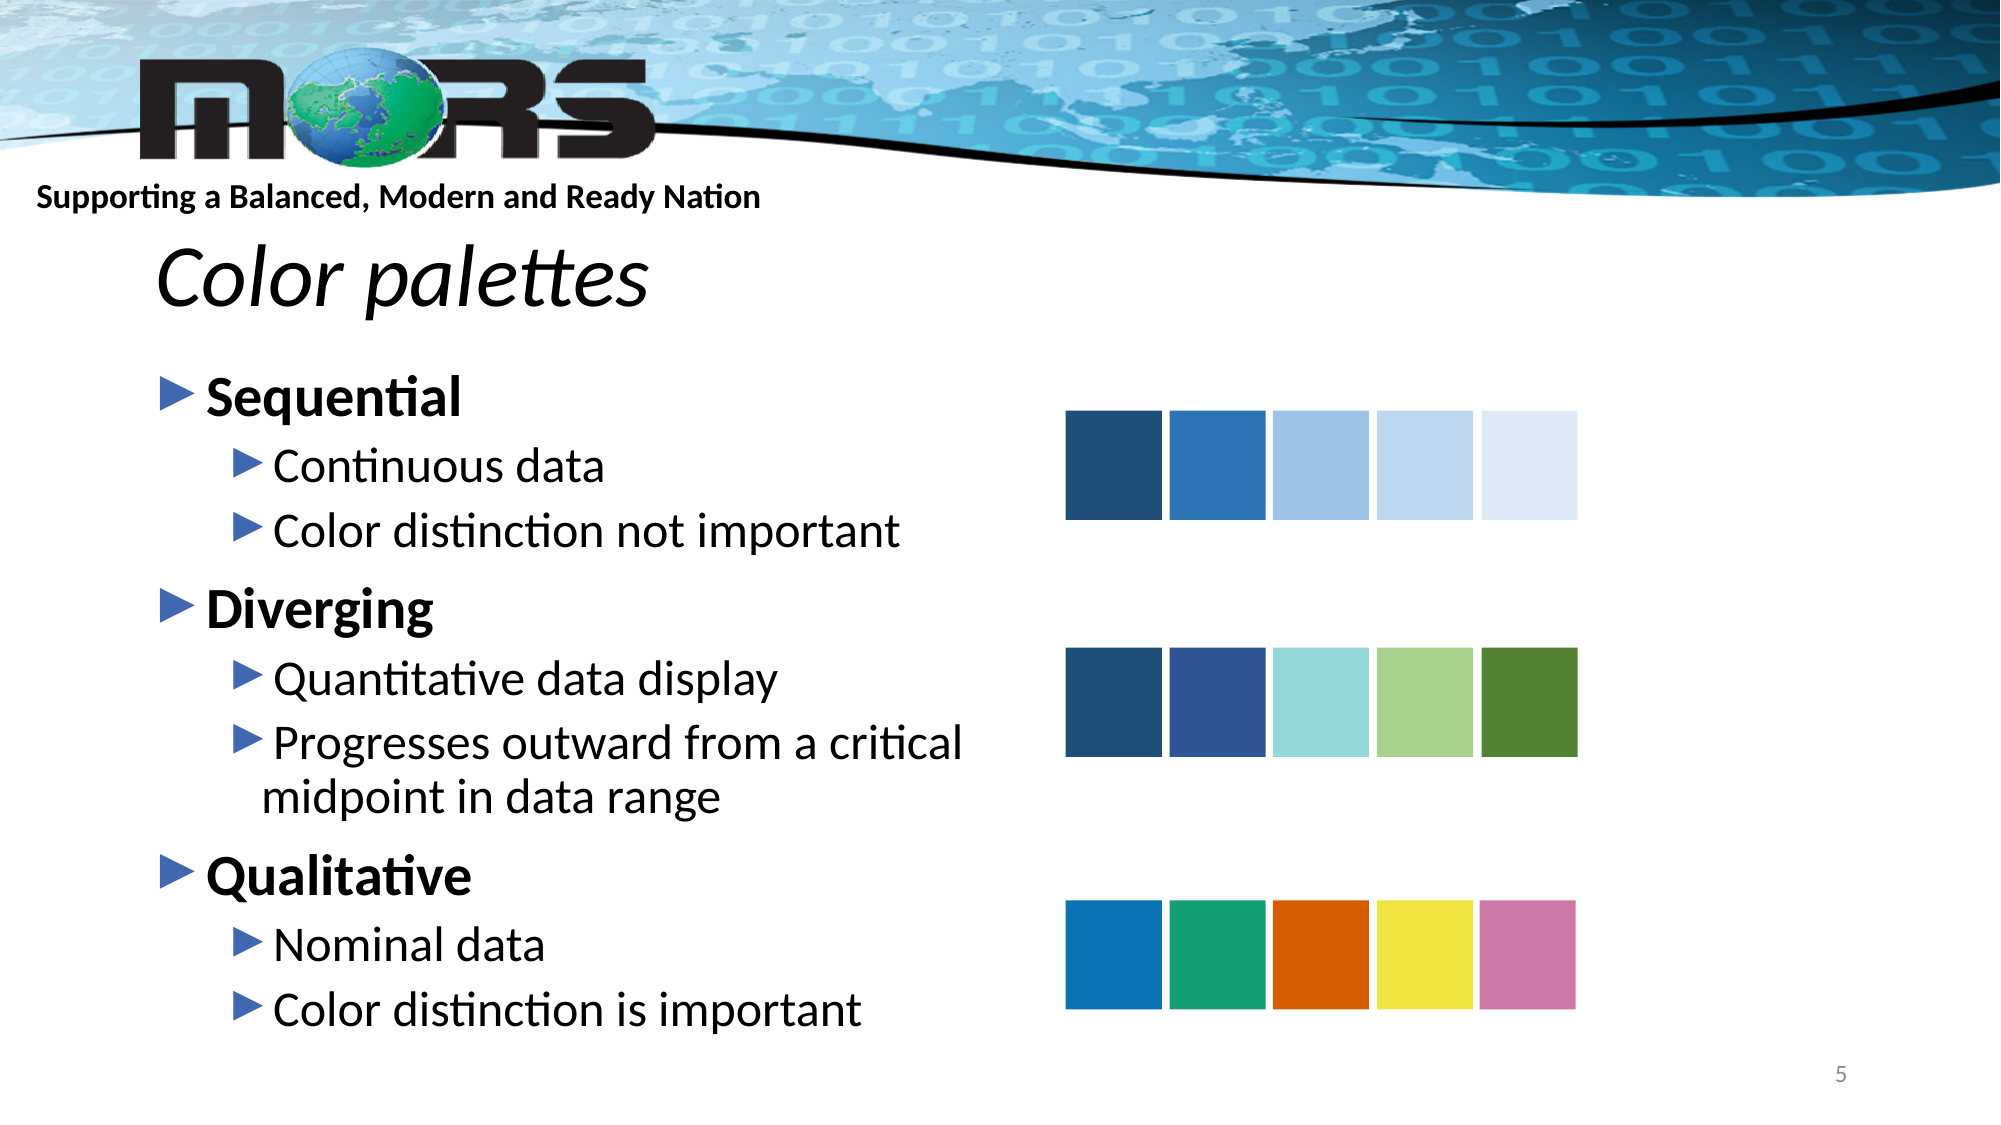

# Color palettes
Sequential
Continuous data
Color distinction not important
Diverging
Quantitative data display
Progresses outward from a critical midpoint in data range
Qualitative
Nominal data
Color distinction is important

5